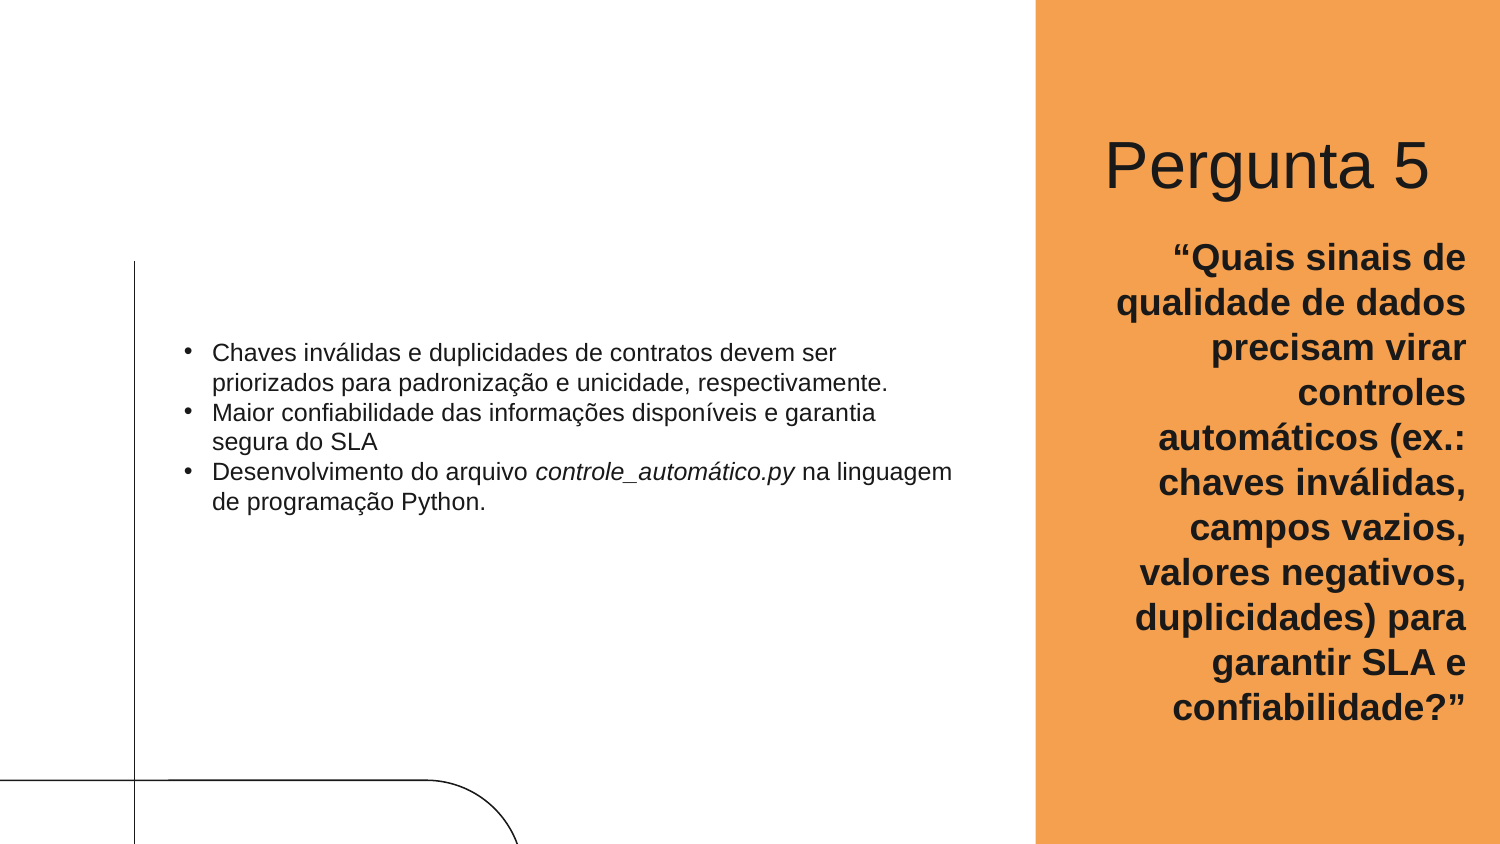

Pergunta 5
“Quais sinais de qualidade de dados precisam virar controles automáticos (ex.: chaves inválidas, campos vazios, valores negativos, duplicidades) para garantir SLA e confiabilidade?”
Chaves inválidas e duplicidades de contratos devem ser priorizados para padronização e unicidade, respectivamente.
Maior confiabilidade das informações disponíveis e garantia segura do SLA
Desenvolvimento do arquivo controle_automático.py na linguagem de programação Python.